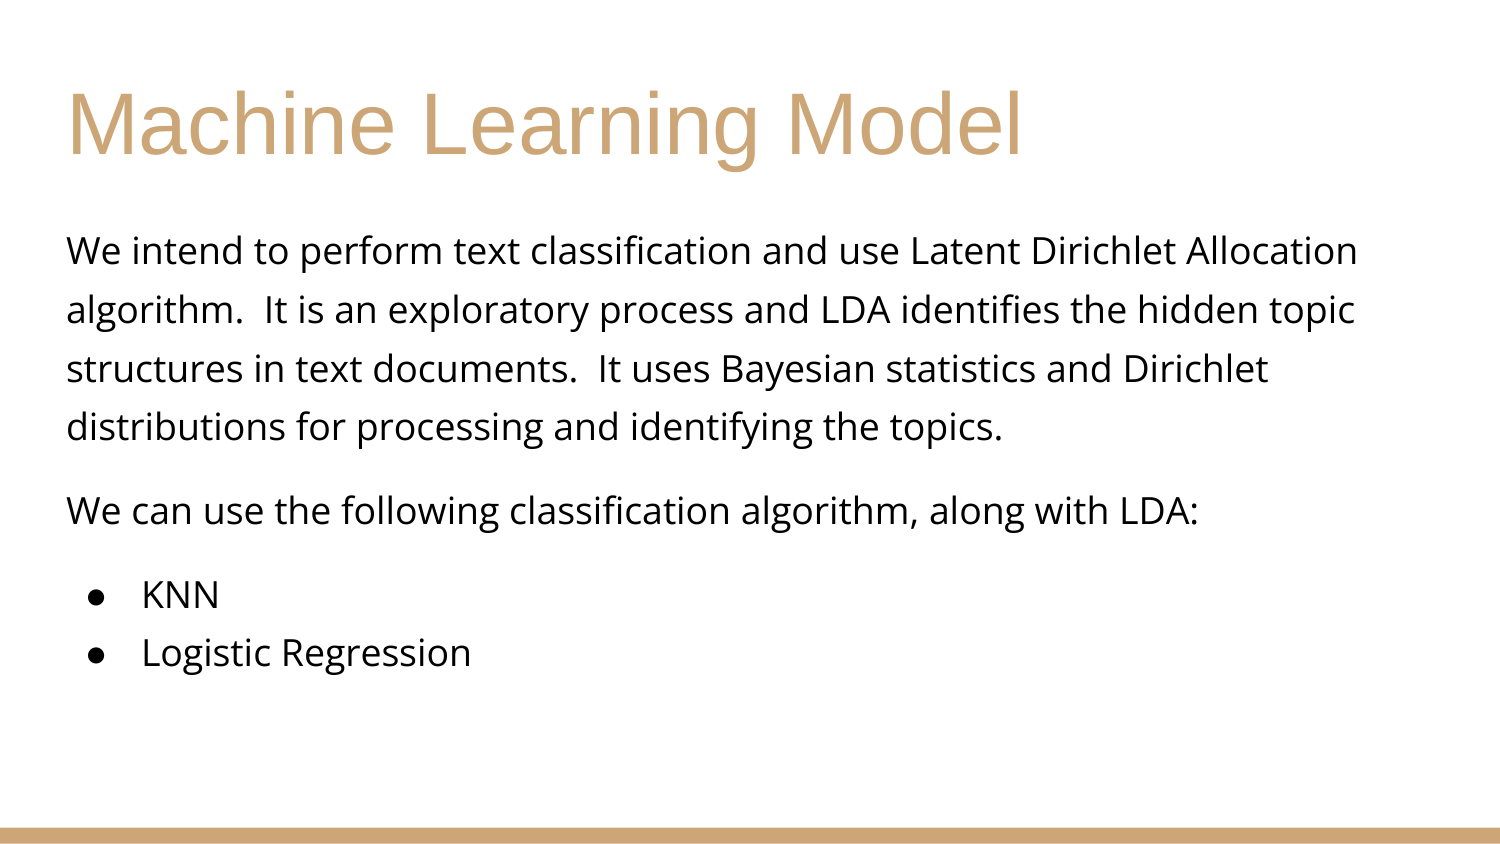

# Machine Learning Model
We intend to perform text classification and use Latent Dirichlet Allocation algorithm.  It is an exploratory process and LDA identifies the hidden topic structures in text documents.  It uses Bayesian statistics and Dirichlet distributions for processing and identifying the topics.
We can use the following classification algorithm, along with LDA:
KNN
Logistic Regression